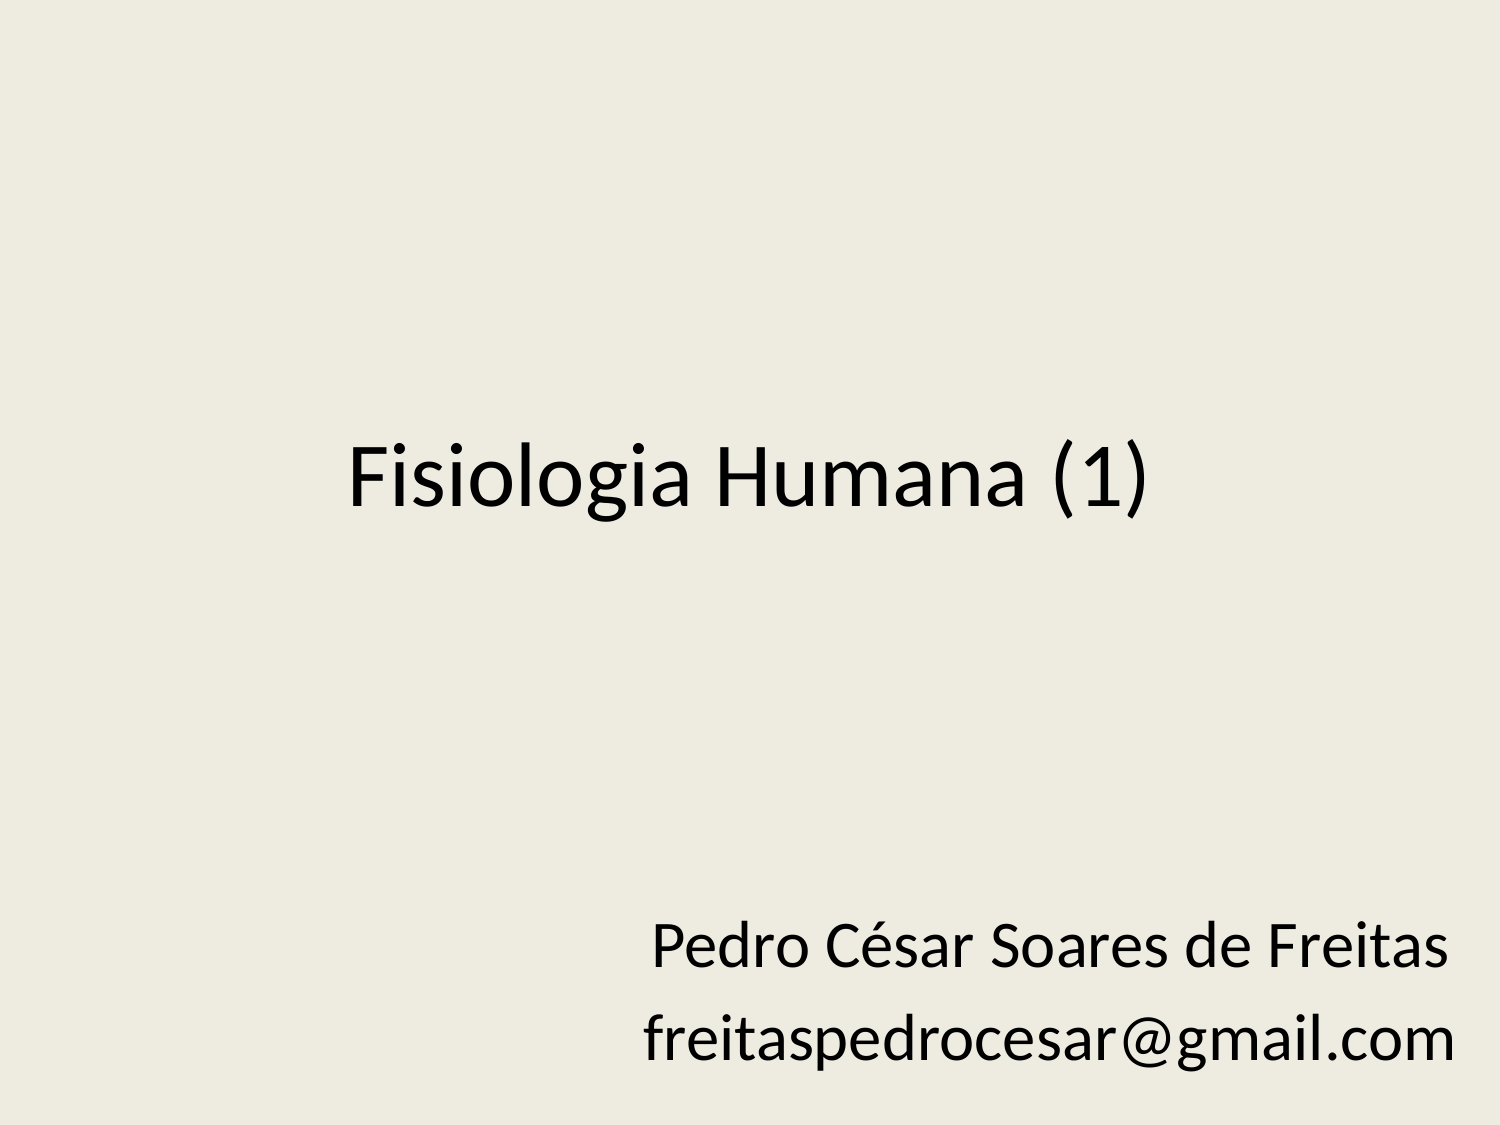

# Fisiologia Humana (1)
Pedro César Soares de Freitas
freitaspedrocesar@gmail.com